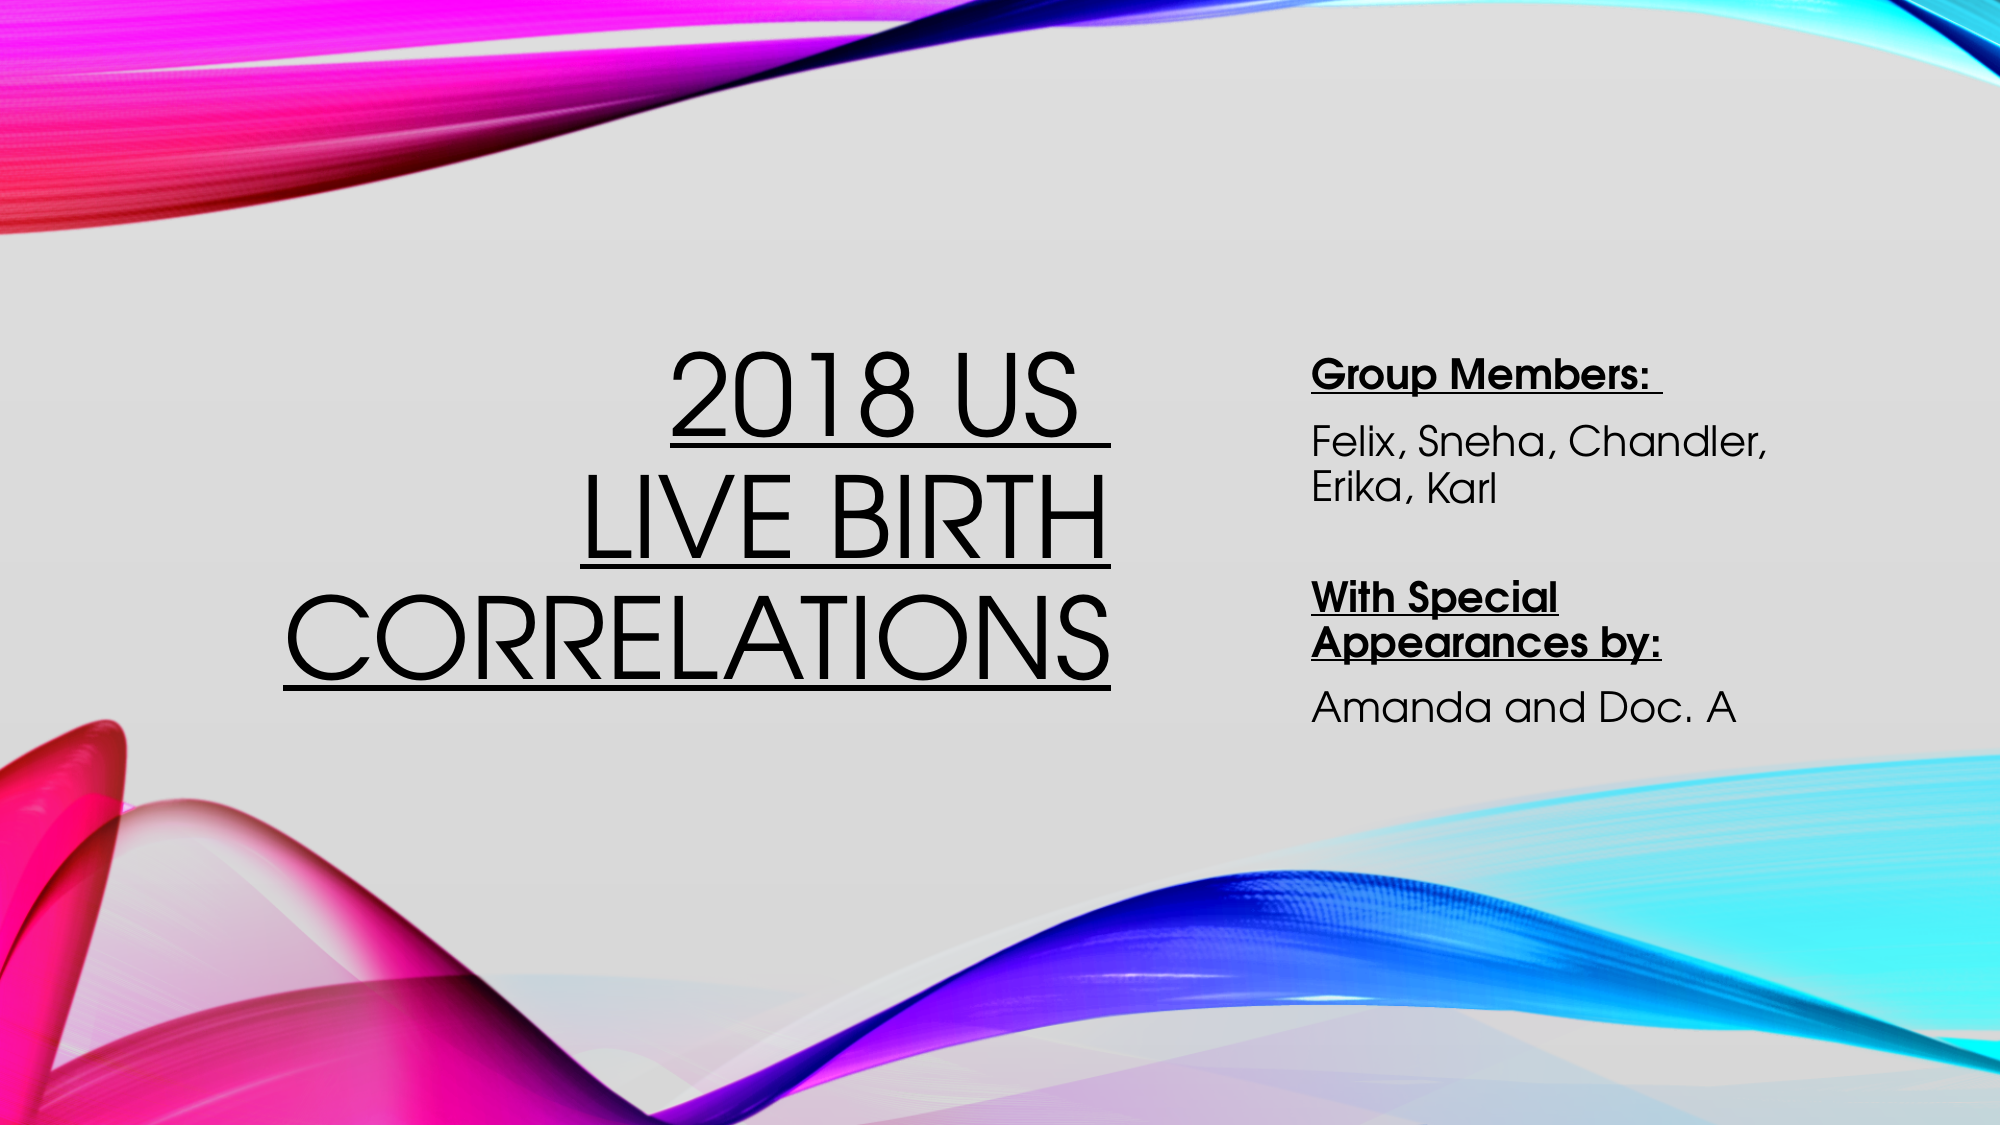

# 2018 Us Live birth Correlations

Group Members:
Felix, Sneha, Chandler, Erika,
With Special Appearances by:
Amanda and Doc. A

Karl